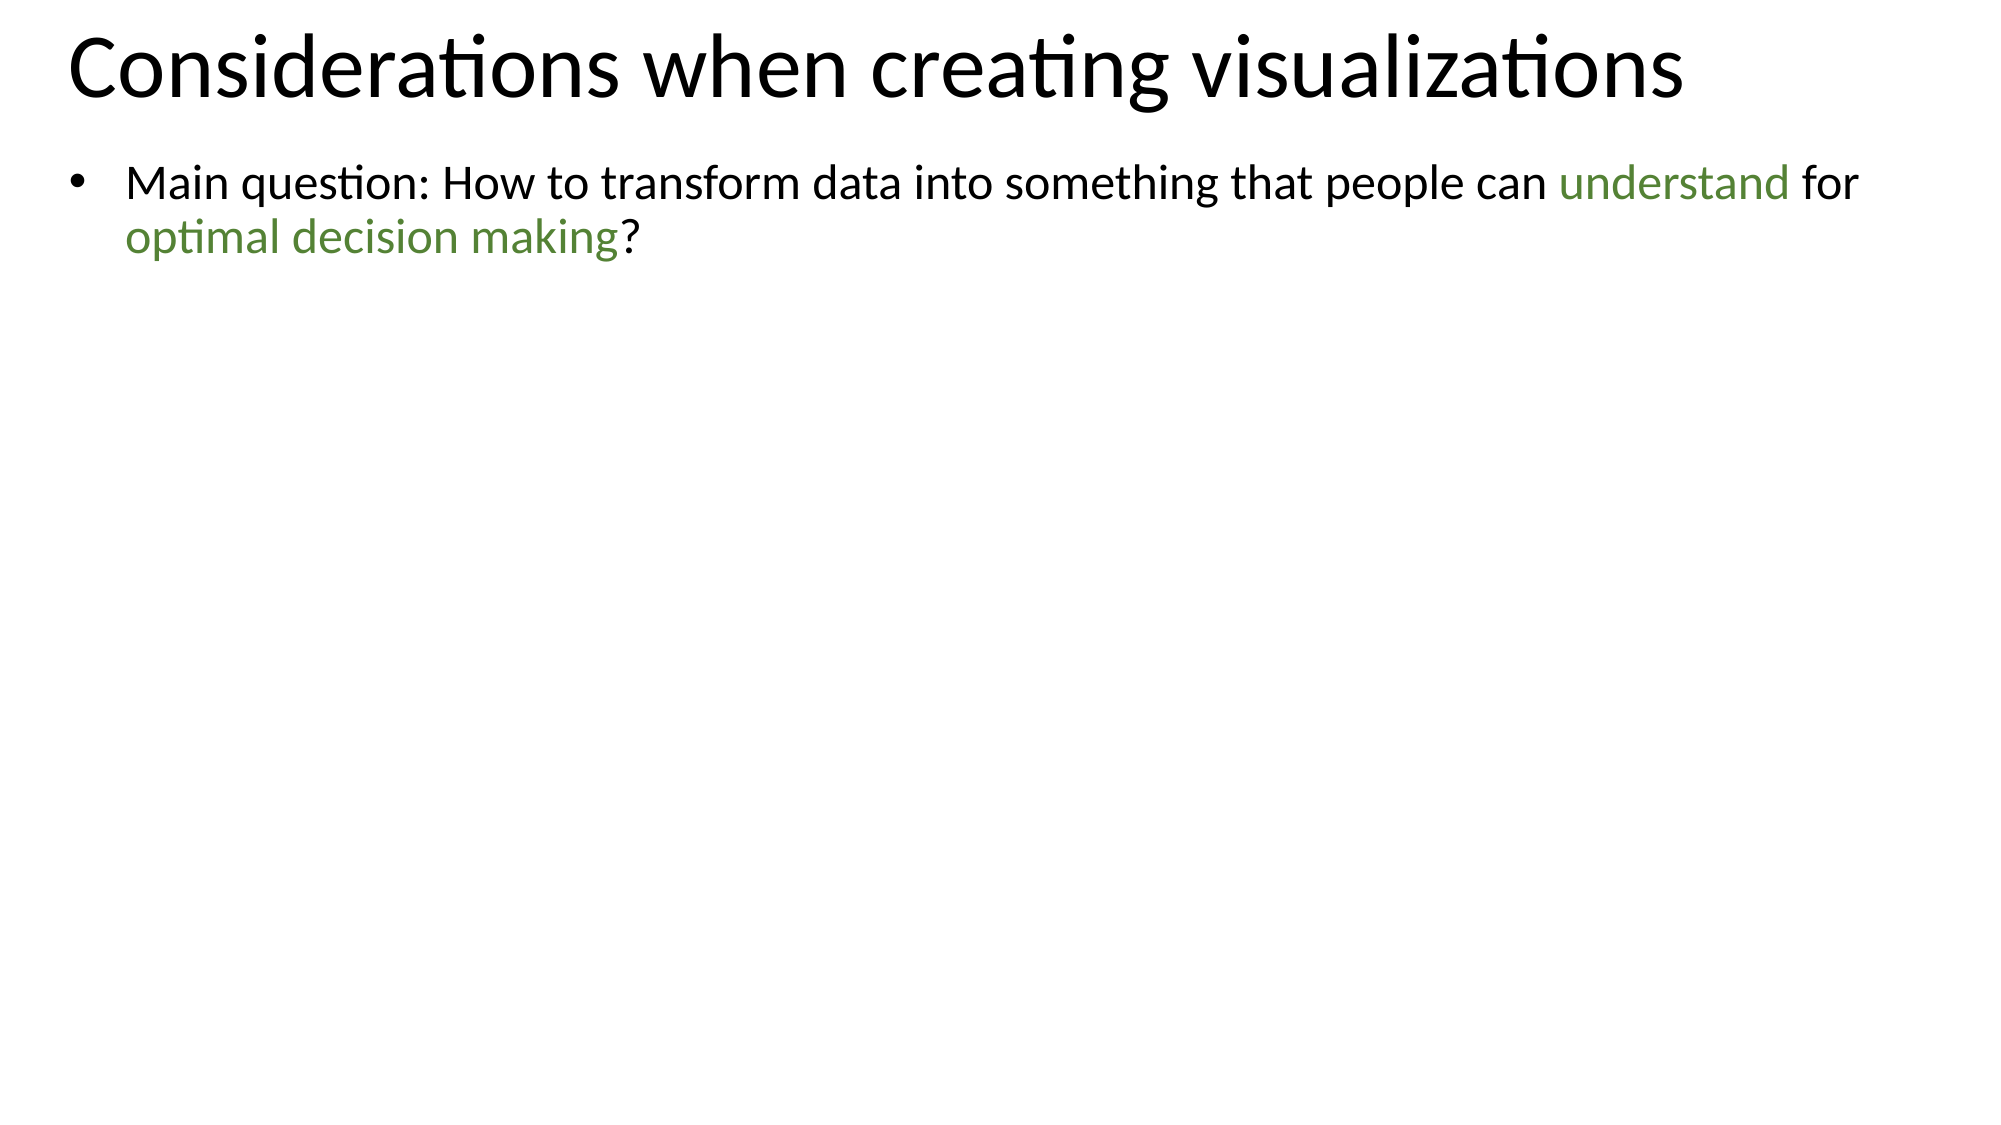

Considerations when creating visualizations
Main question: How to transform data into something that people can understand for optimal decision making?